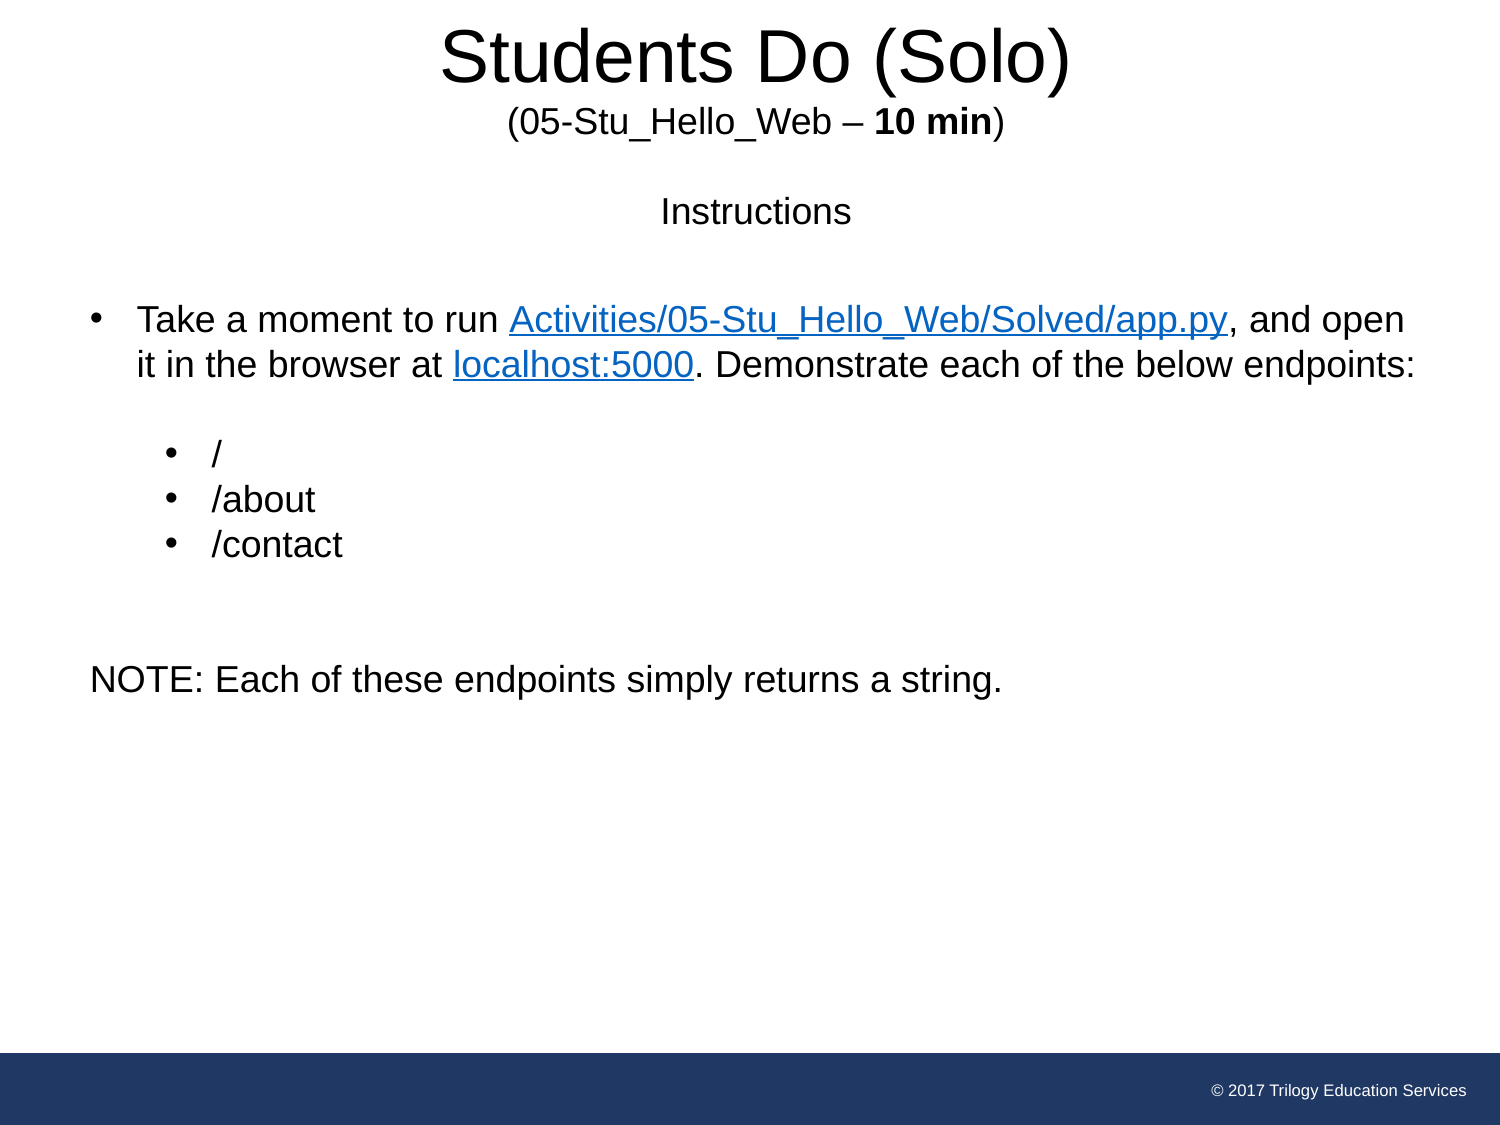

Students Do (Solo)
(05-Stu_Hello_Web – 10 min)
Instructions
Take a moment to run Activities/05-Stu_Hello_Web/Solved/app.py, and open it in the browser at localhost:5000. Demonstrate each of the below endpoints:

/
/about
/contact

NOTE: Each of these endpoints simply returns a string.

#